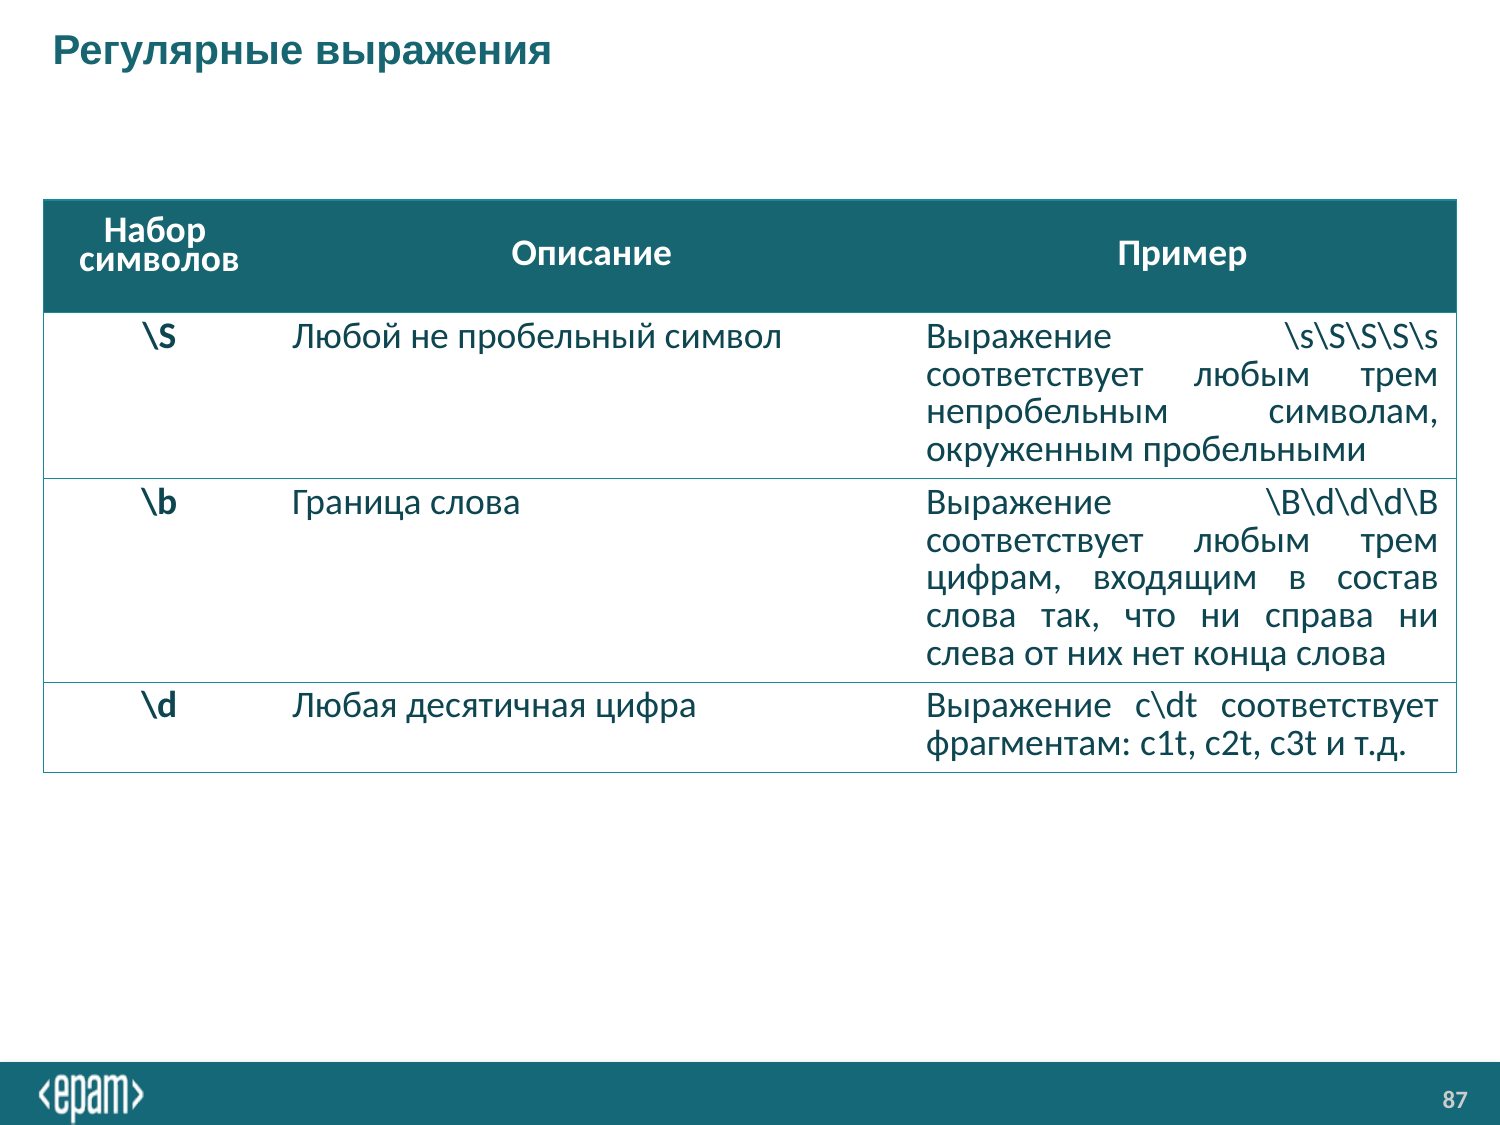

# Регулярные выражения
| Набор символов | Описание | Пример |
| --- | --- | --- |
| \S | Любой не пробельный символ | Выражение \s\S\S\S\s соответствует любым трем непробельным символам, окруженным пробельными |
| \b | Граница слова | Выражение \B\d\d\d\B соответствует любым трем цифрам, входящим в состав слова так, что ни справа ни слева от них нет конца слова |
| \d | Любая десятичная цифра | Выражение c\dt соответствует фрагментам: c1t, c2t, c3t и т.д. |